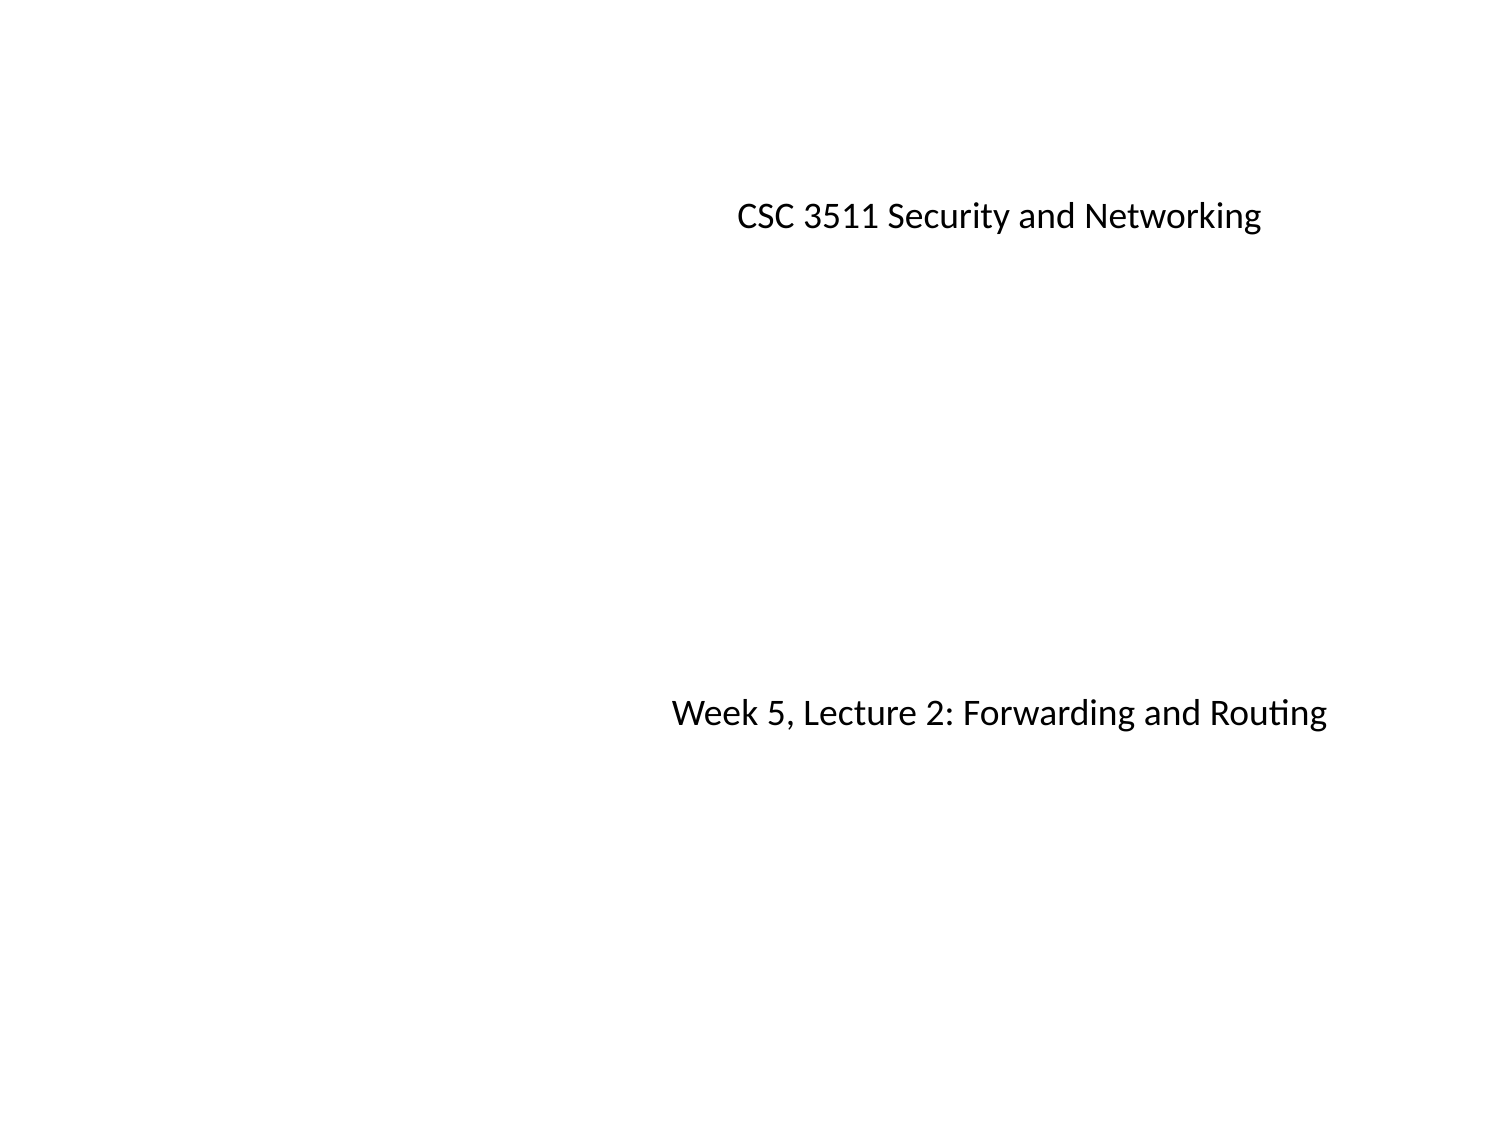

CSC 3511 Security and Networking

Week 5, Lecture 2: Forwarding and Routing